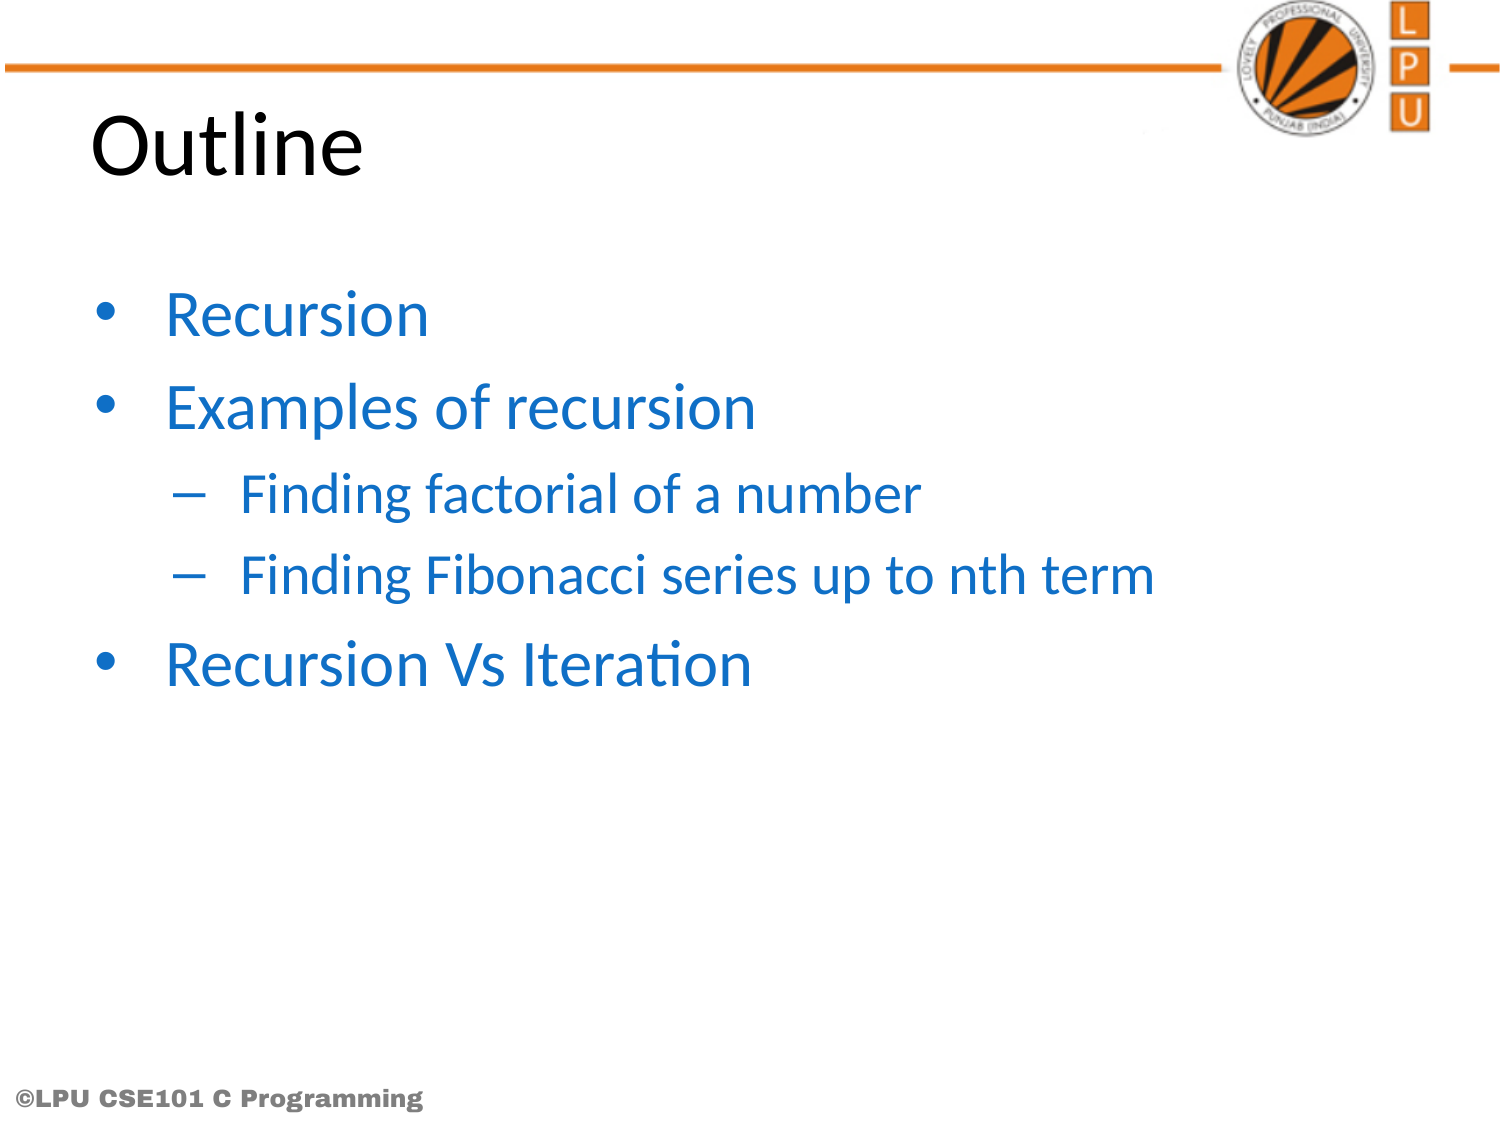

# Outline
Recursion
Examples of recursion
Finding factorial of a number
Finding Fibonacci series up to nth term
Recursion Vs Iteration